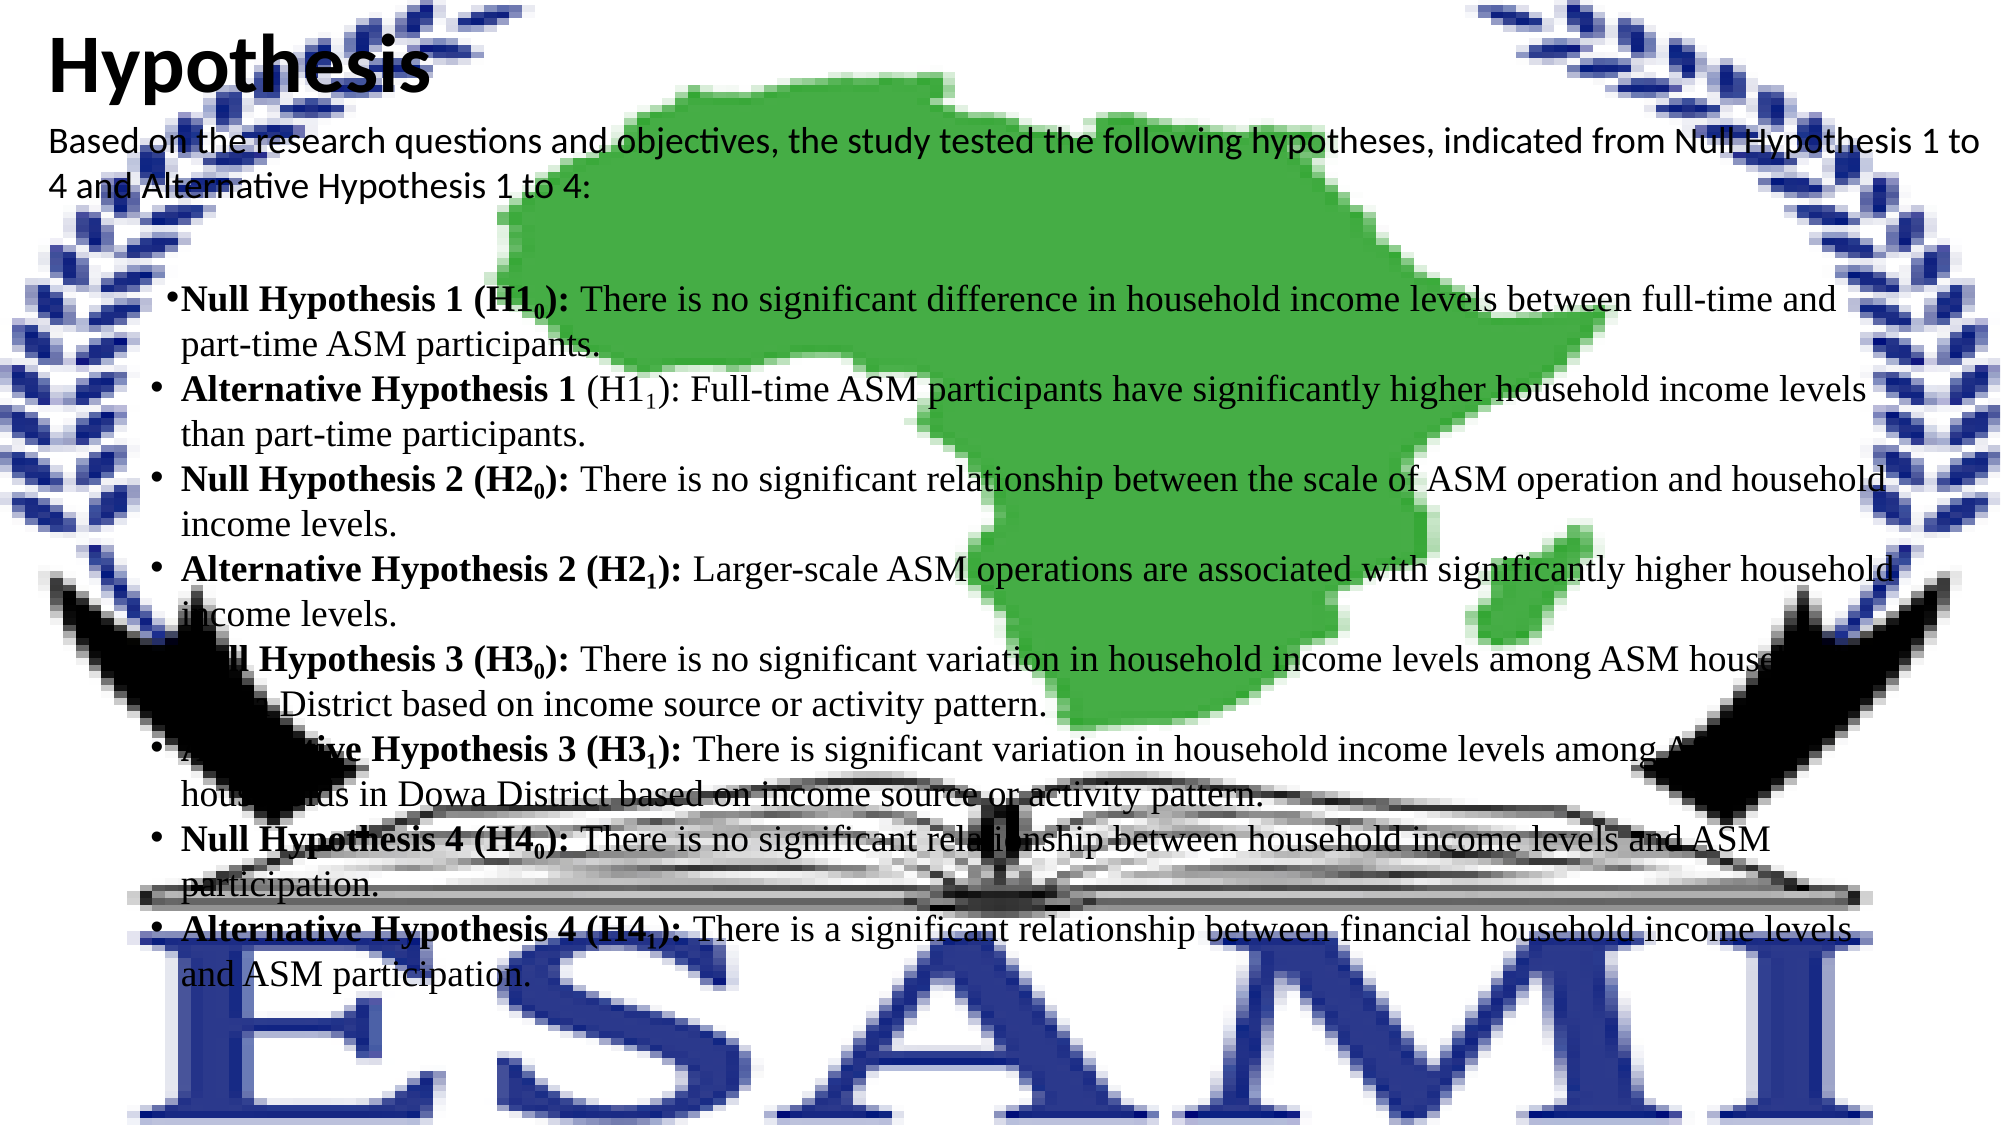

# Hypothesis
Based on the research questions and objectives, the study tested the following hypotheses, indicated from Null Hypothesis 1 to 4 and Alternative Hypothesis 1 to 4:
Null Hypothesis 1 (H1₀): There is no significant difference in household income levels between full-time and part-time ASM participants.
Alternative Hypothesis 1 (H1₁): Full-time ASM participants have significantly higher household income levels than part-time participants.
Null Hypothesis 2 (H2₀): There is no significant relationship between the scale of ASM operation and household income levels.
Alternative Hypothesis 2 (H2₁): Larger-scale ASM operations are associated with significantly higher household income levels.
Null Hypothesis 3 (H3₀): There is no significant variation in household income levels among ASM households in Dowa District based on income source or activity pattern.
Alternative Hypothesis 3 (H3₁): There is significant variation in household income levels among ASM households in Dowa District based on income source or activity pattern.
Null Hypothesis 4 (H4₀): There is no significant relationship between household income levels and ASM participation.
Alternative Hypothesis 4 (H4₁): There is a significant relationship between financial household income levels and ASM participation.